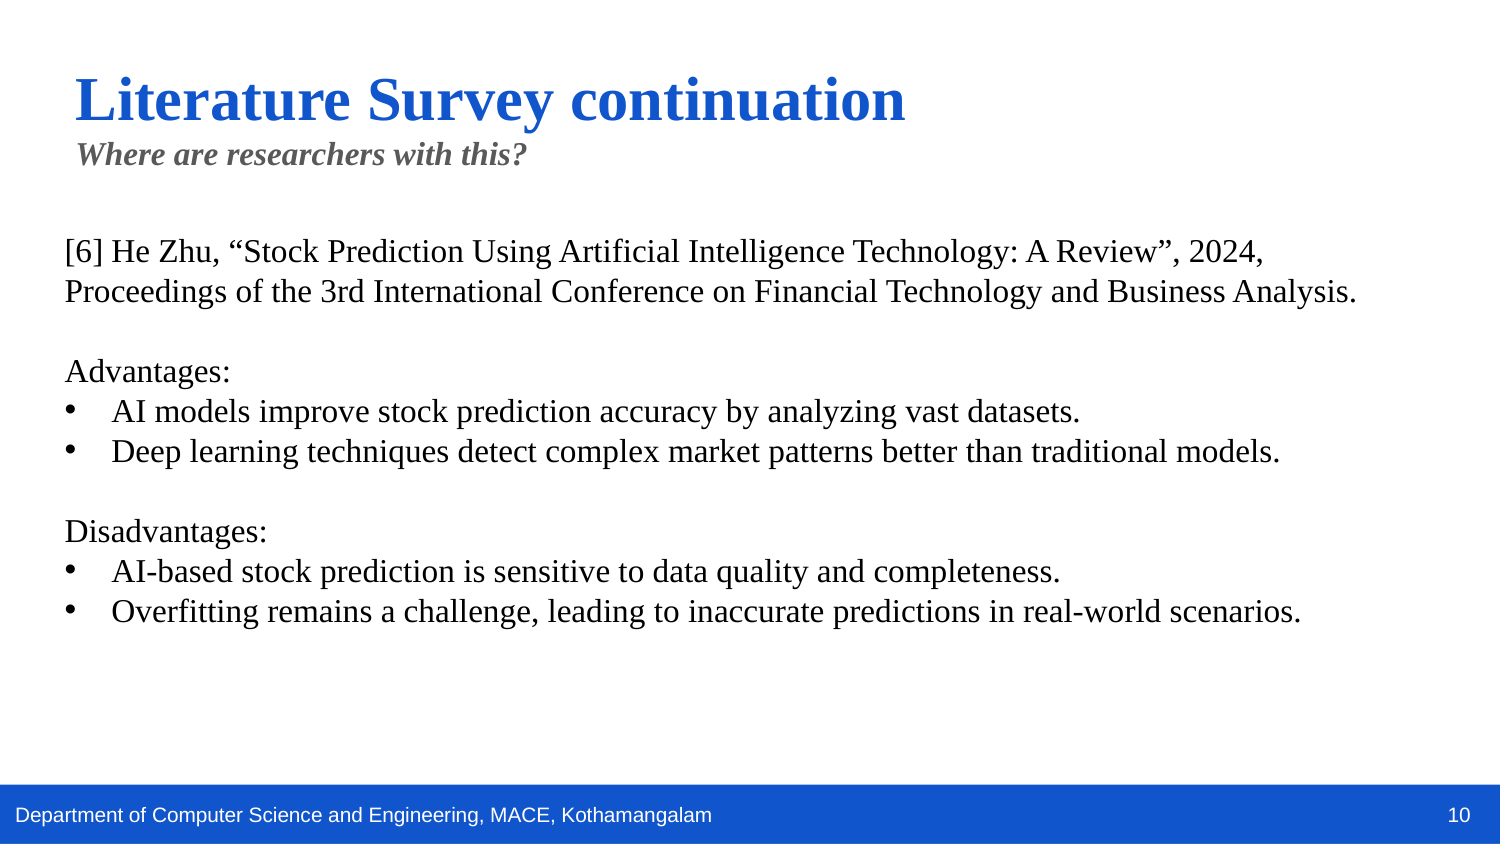

Literature Survey continuation
Where are researchers with this?
[6] He Zhu, “Stock Prediction Using Artificial Intelligence Technology: A Review”, 2024, Proceedings of the 3rd International Conference on Financial Technology and Business Analysis.

Advantages:
AI models improve stock prediction accuracy by analyzing vast datasets.
Deep learning techniques detect complex market patterns better than traditional models.

Disadvantages:
AI-based stock prediction is sensitive to data quality and completeness.
Overfitting remains a challenge, leading to inaccurate predictions in real-world scenarios.
10